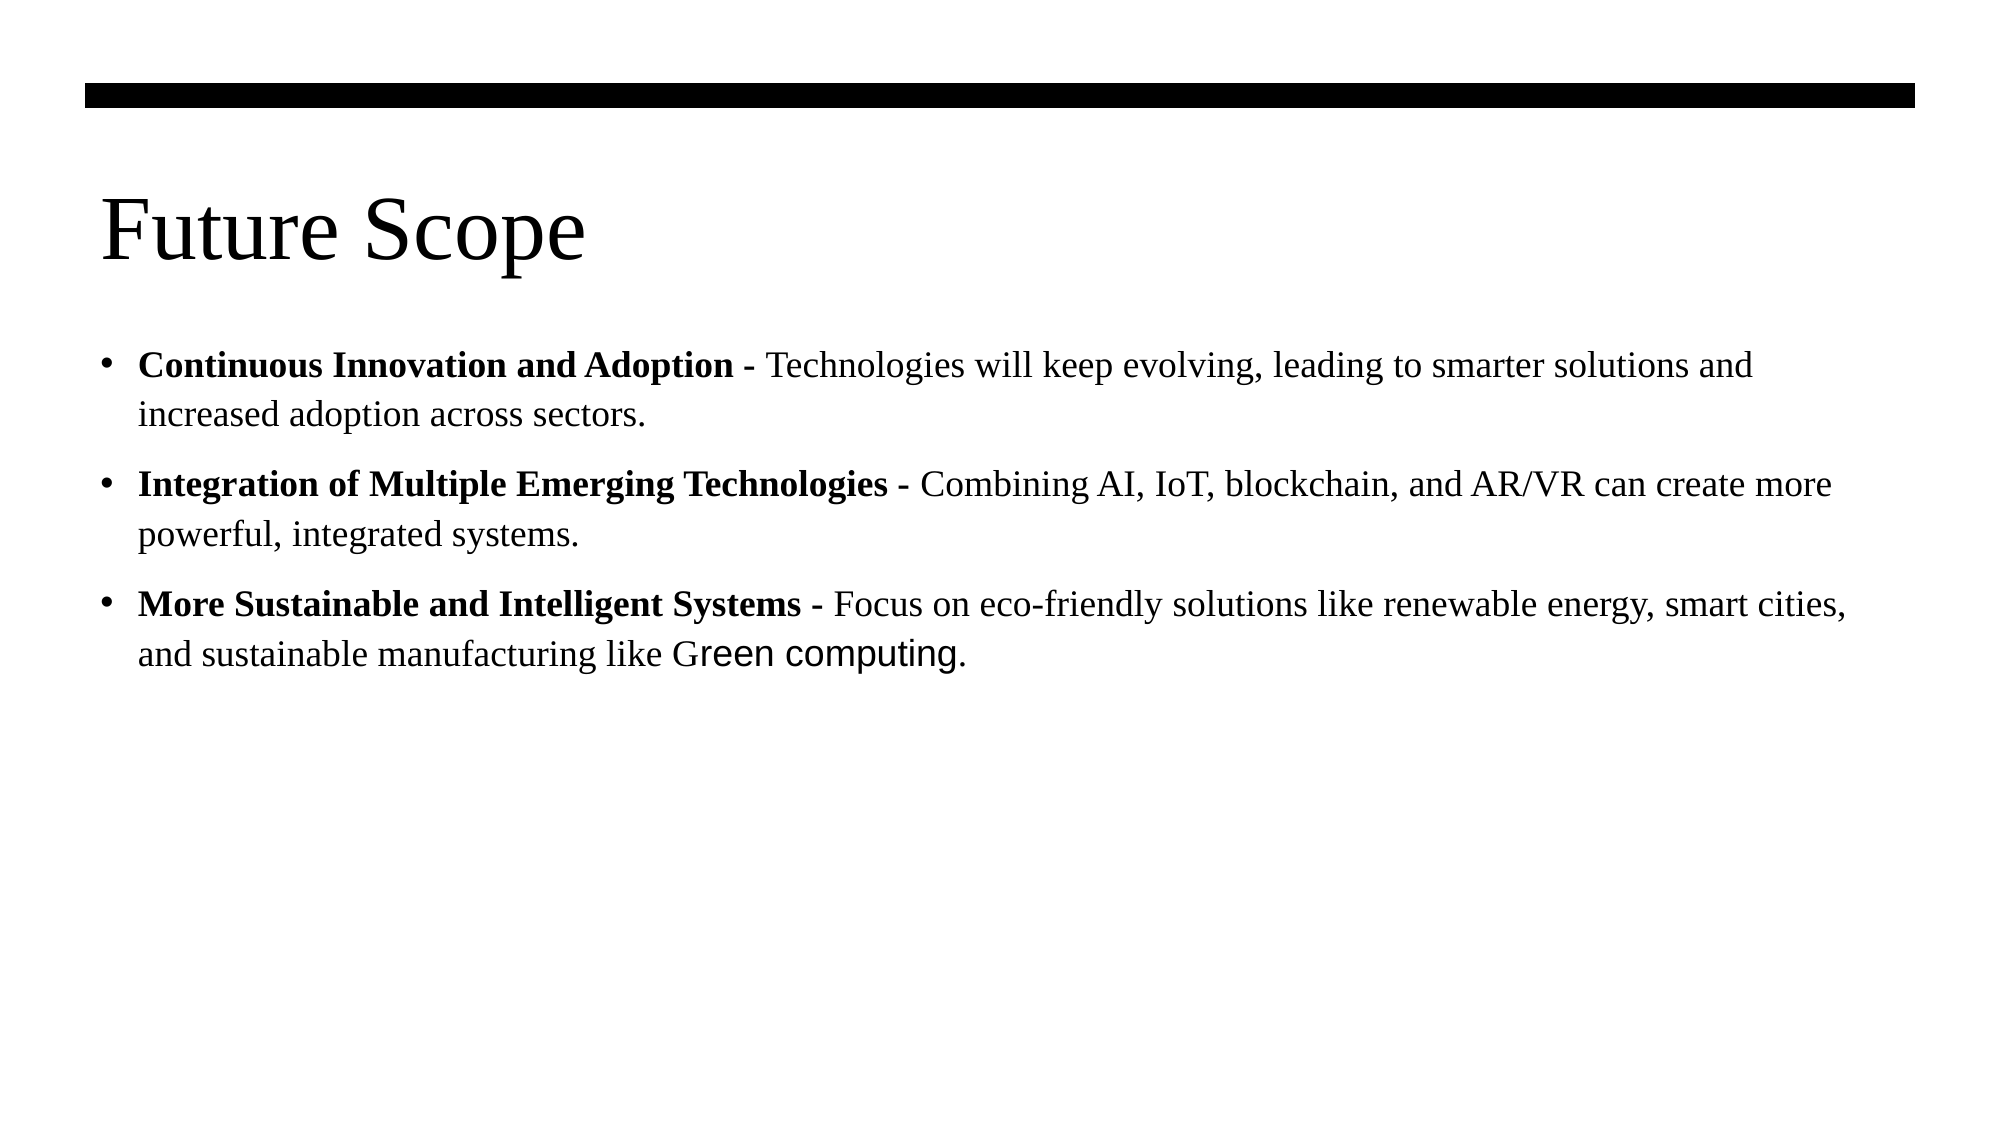

# Future Scope
Continuous Innovation and Adoption - Technologies will keep evolving, leading to smarter solutions and increased adoption across sectors.
Integration of Multiple Emerging Technologies - Combining AI, IoT, blockchain, and AR/VR can create more powerful, integrated systems.
More Sustainable and Intelligent Systems - Focus on eco-friendly solutions like renewable energy, smart cities, and sustainable manufacturing like Green computing.